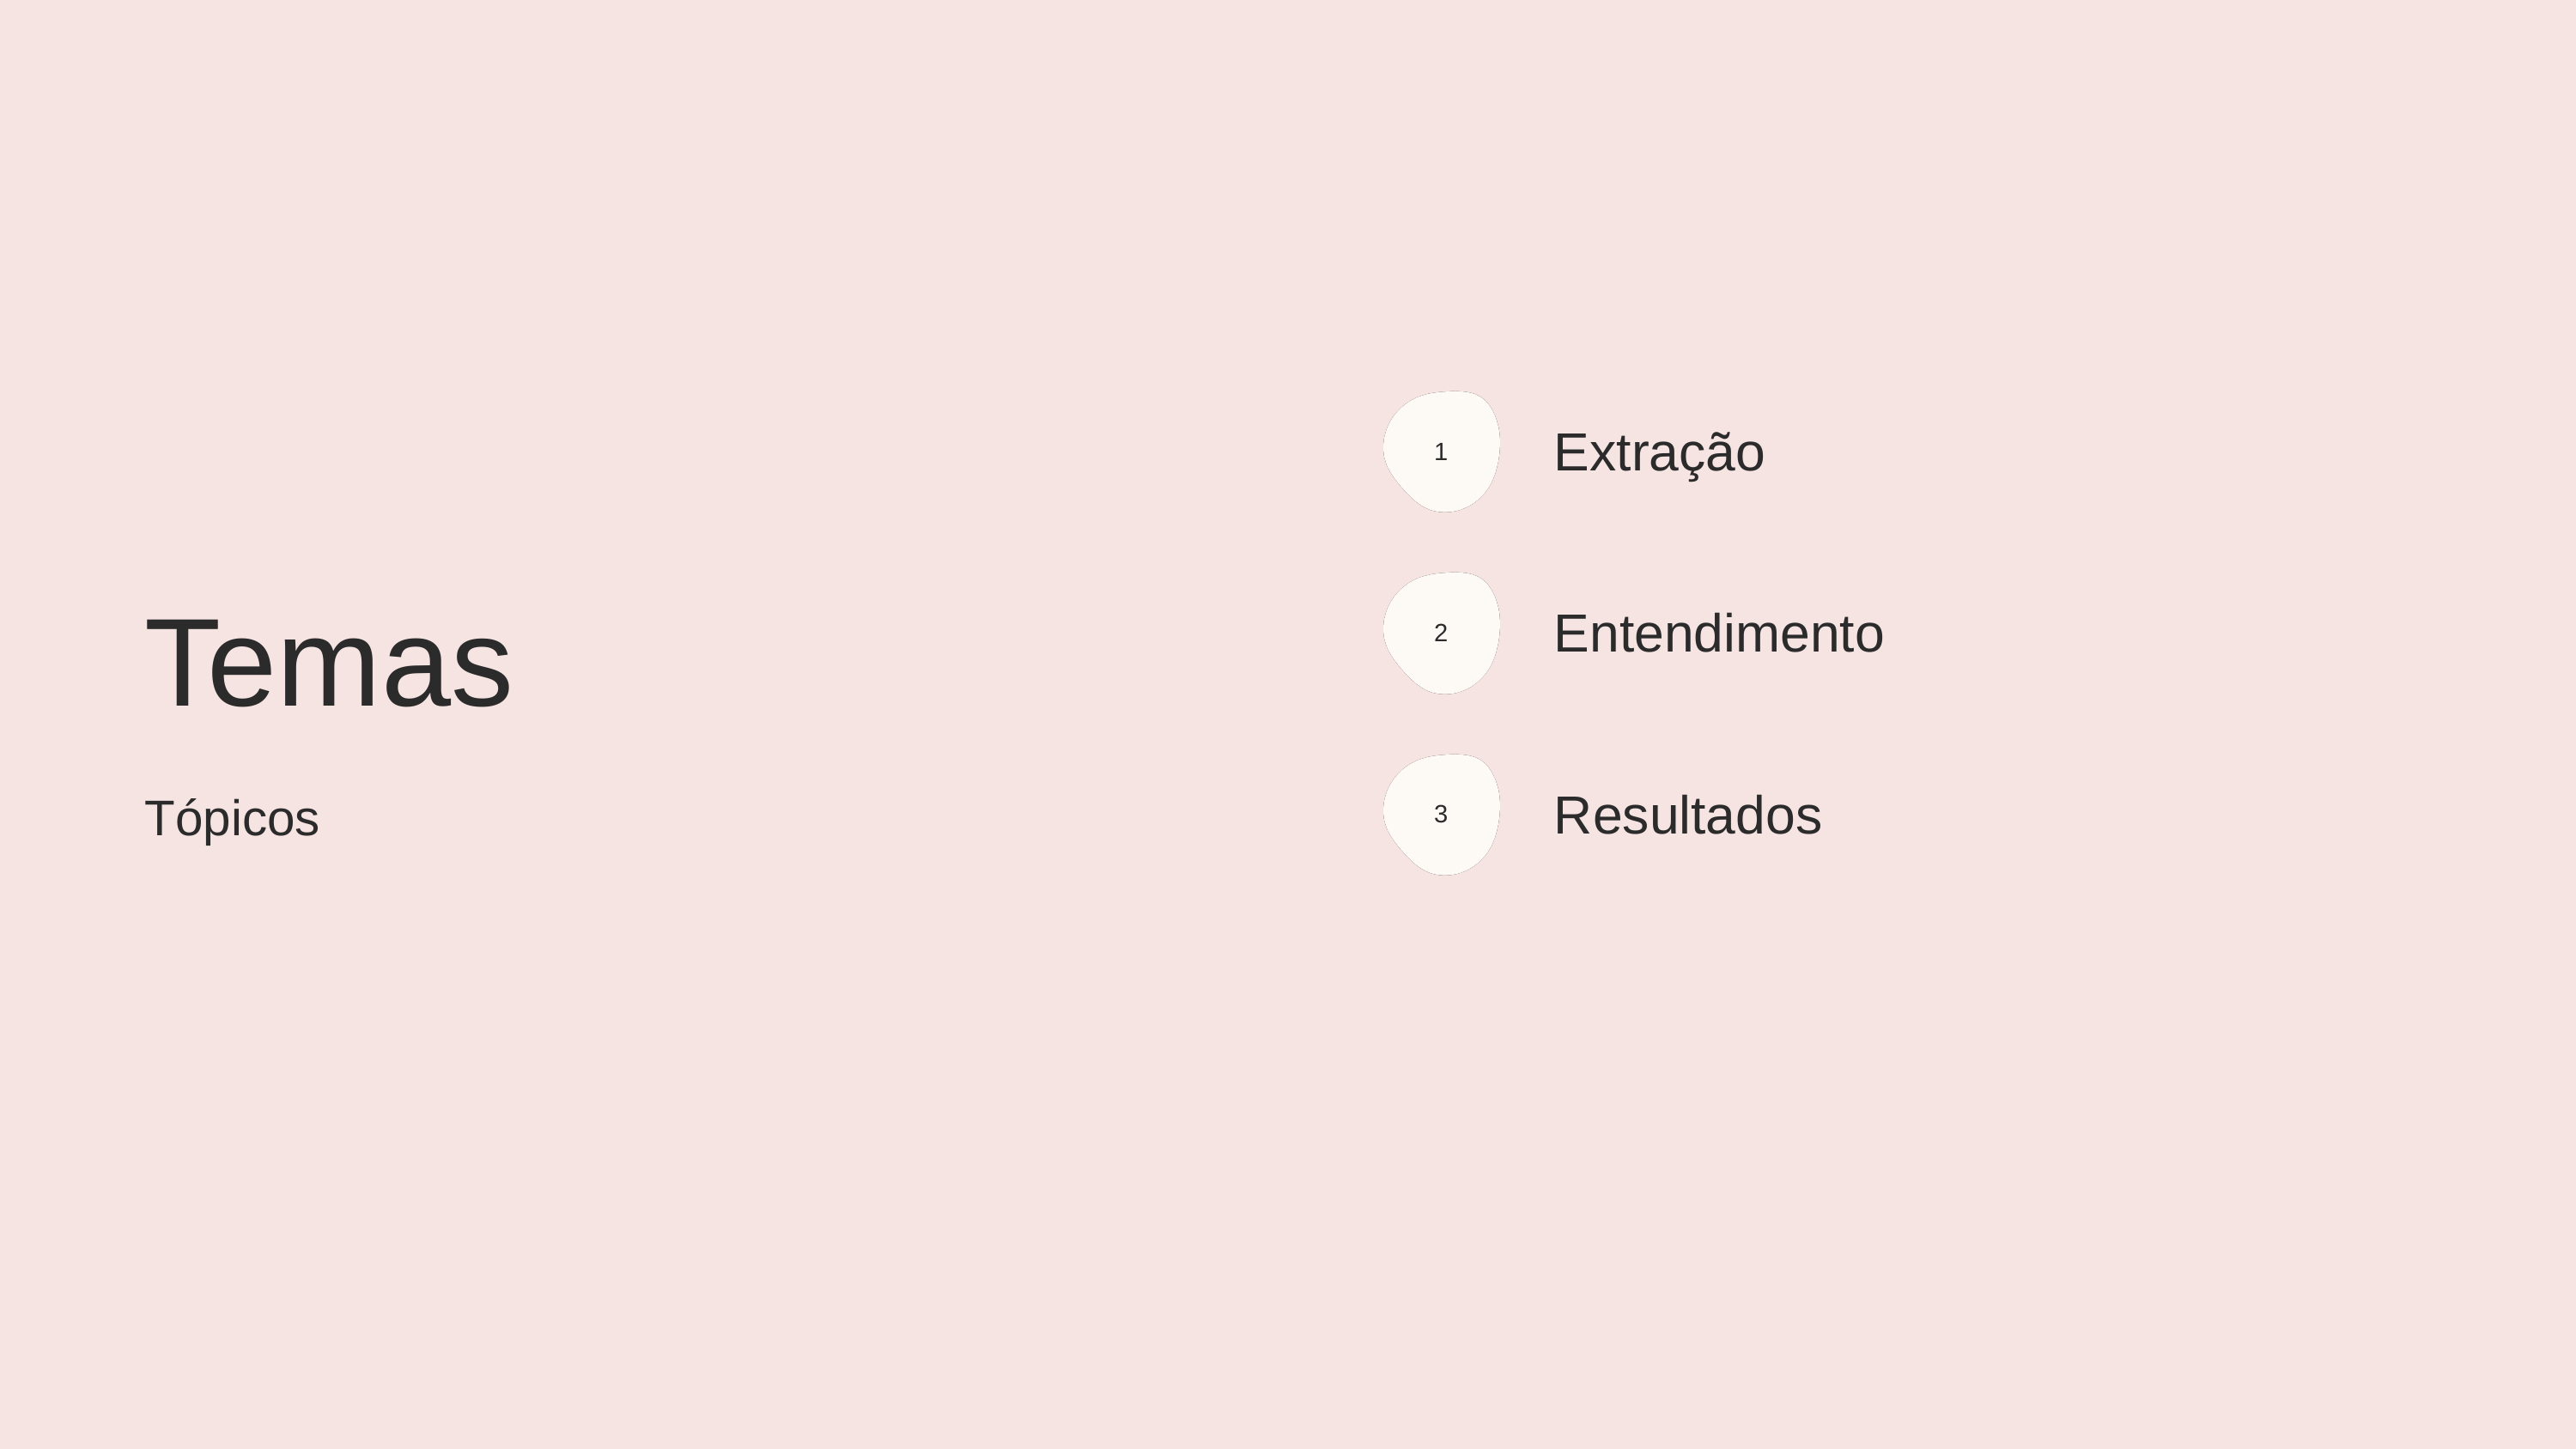

Extração
1

Entendimento
2
Temas
Tópicos

Resultados
3